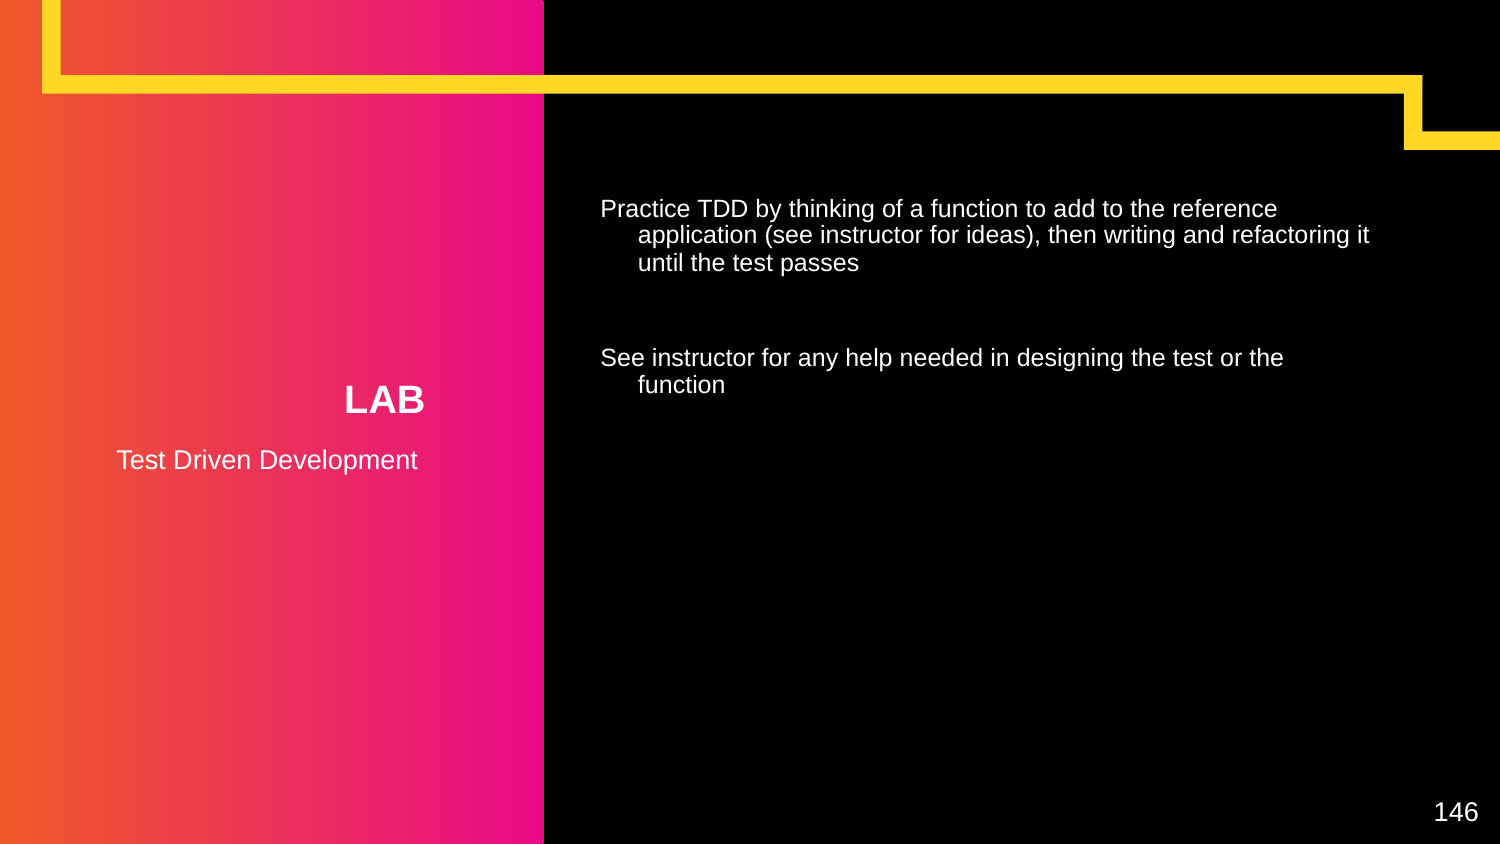

Practice TDD by thinking of a function to add to the reference application (see instructor for ideas), then writing and refactoring it until the test passes

See instructor for any help needed in designing the test or the function
# LAB
Test Driven Development
146